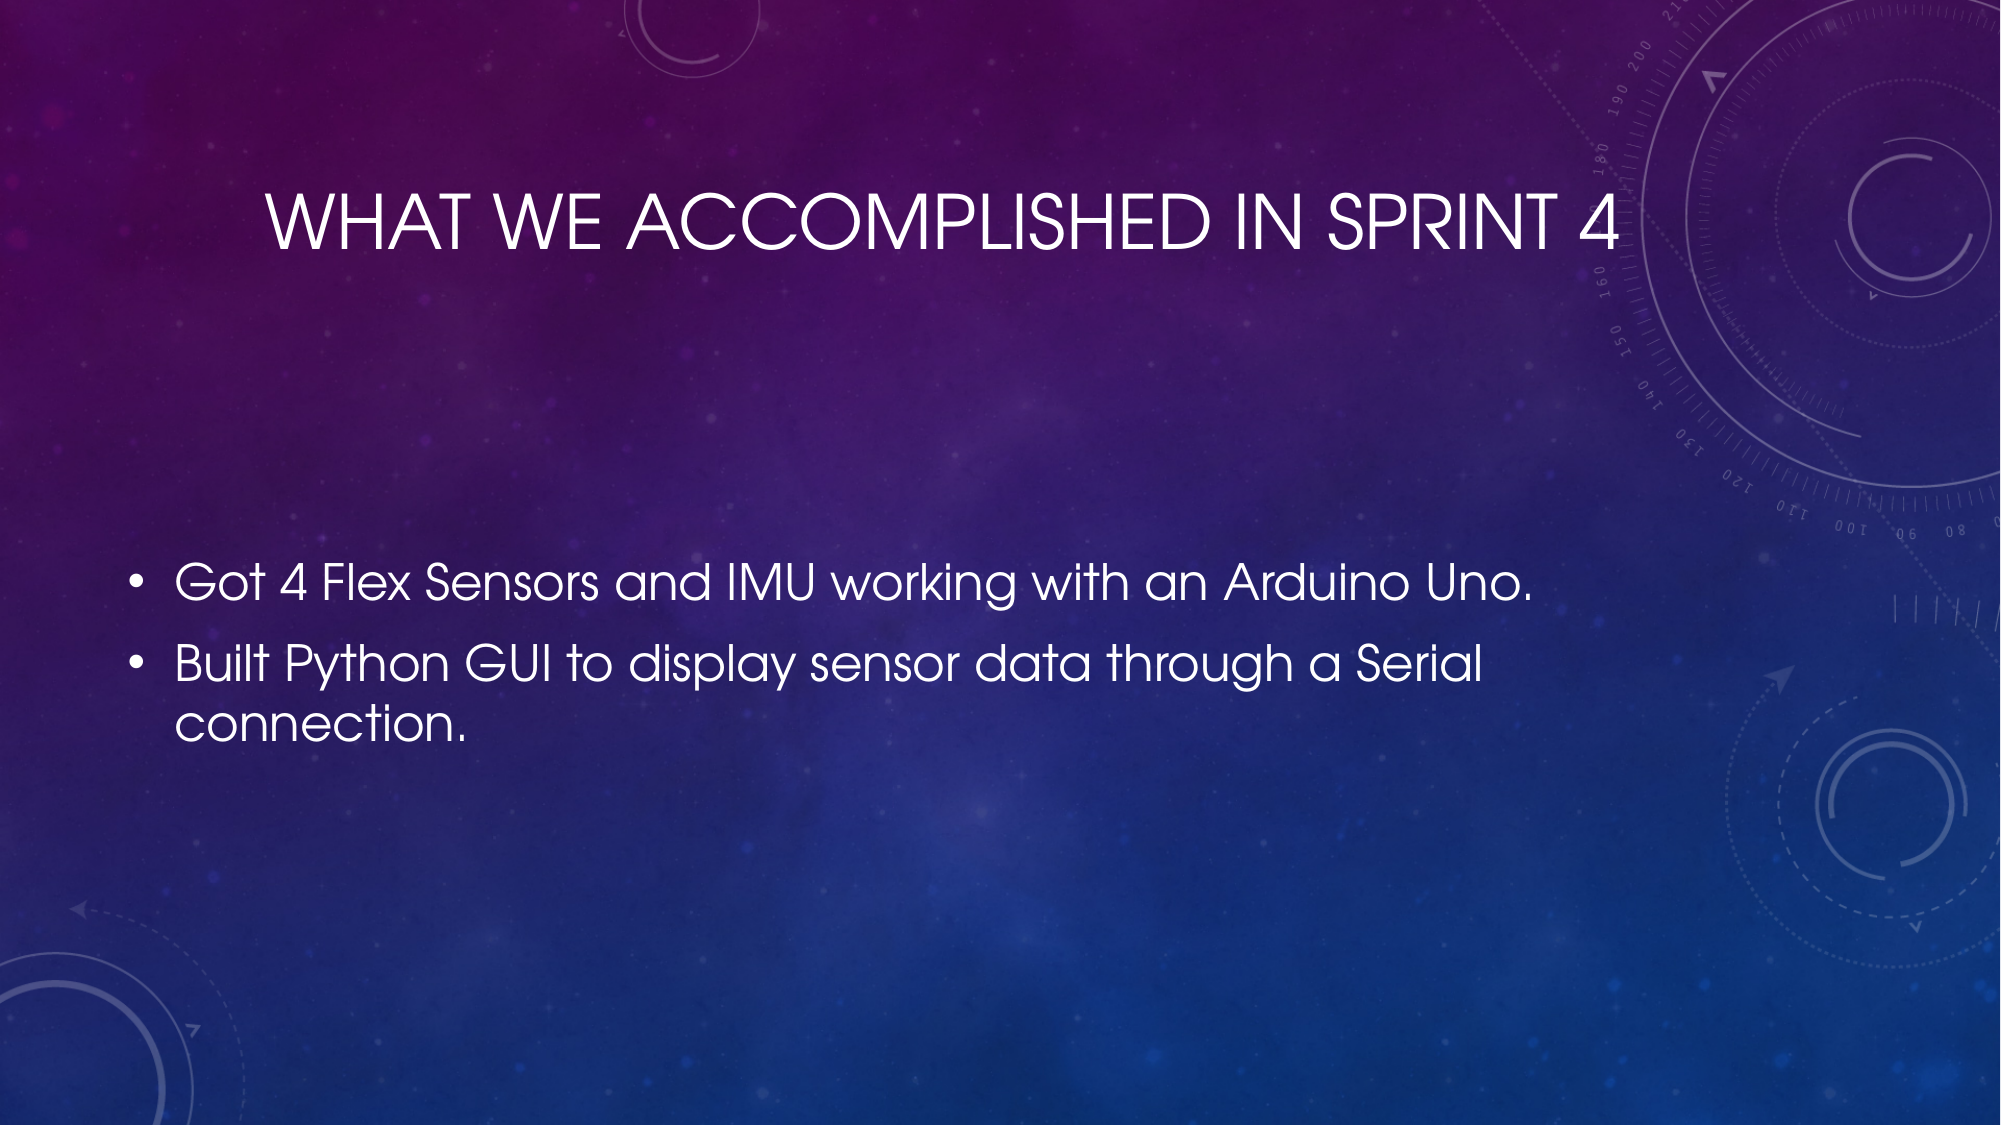

# What we accomplished in Sprint 4
Got 4 Flex Sensors and IMU working with an Arduino Uno.
Built Python GUI to display sensor data through a Serial connection.